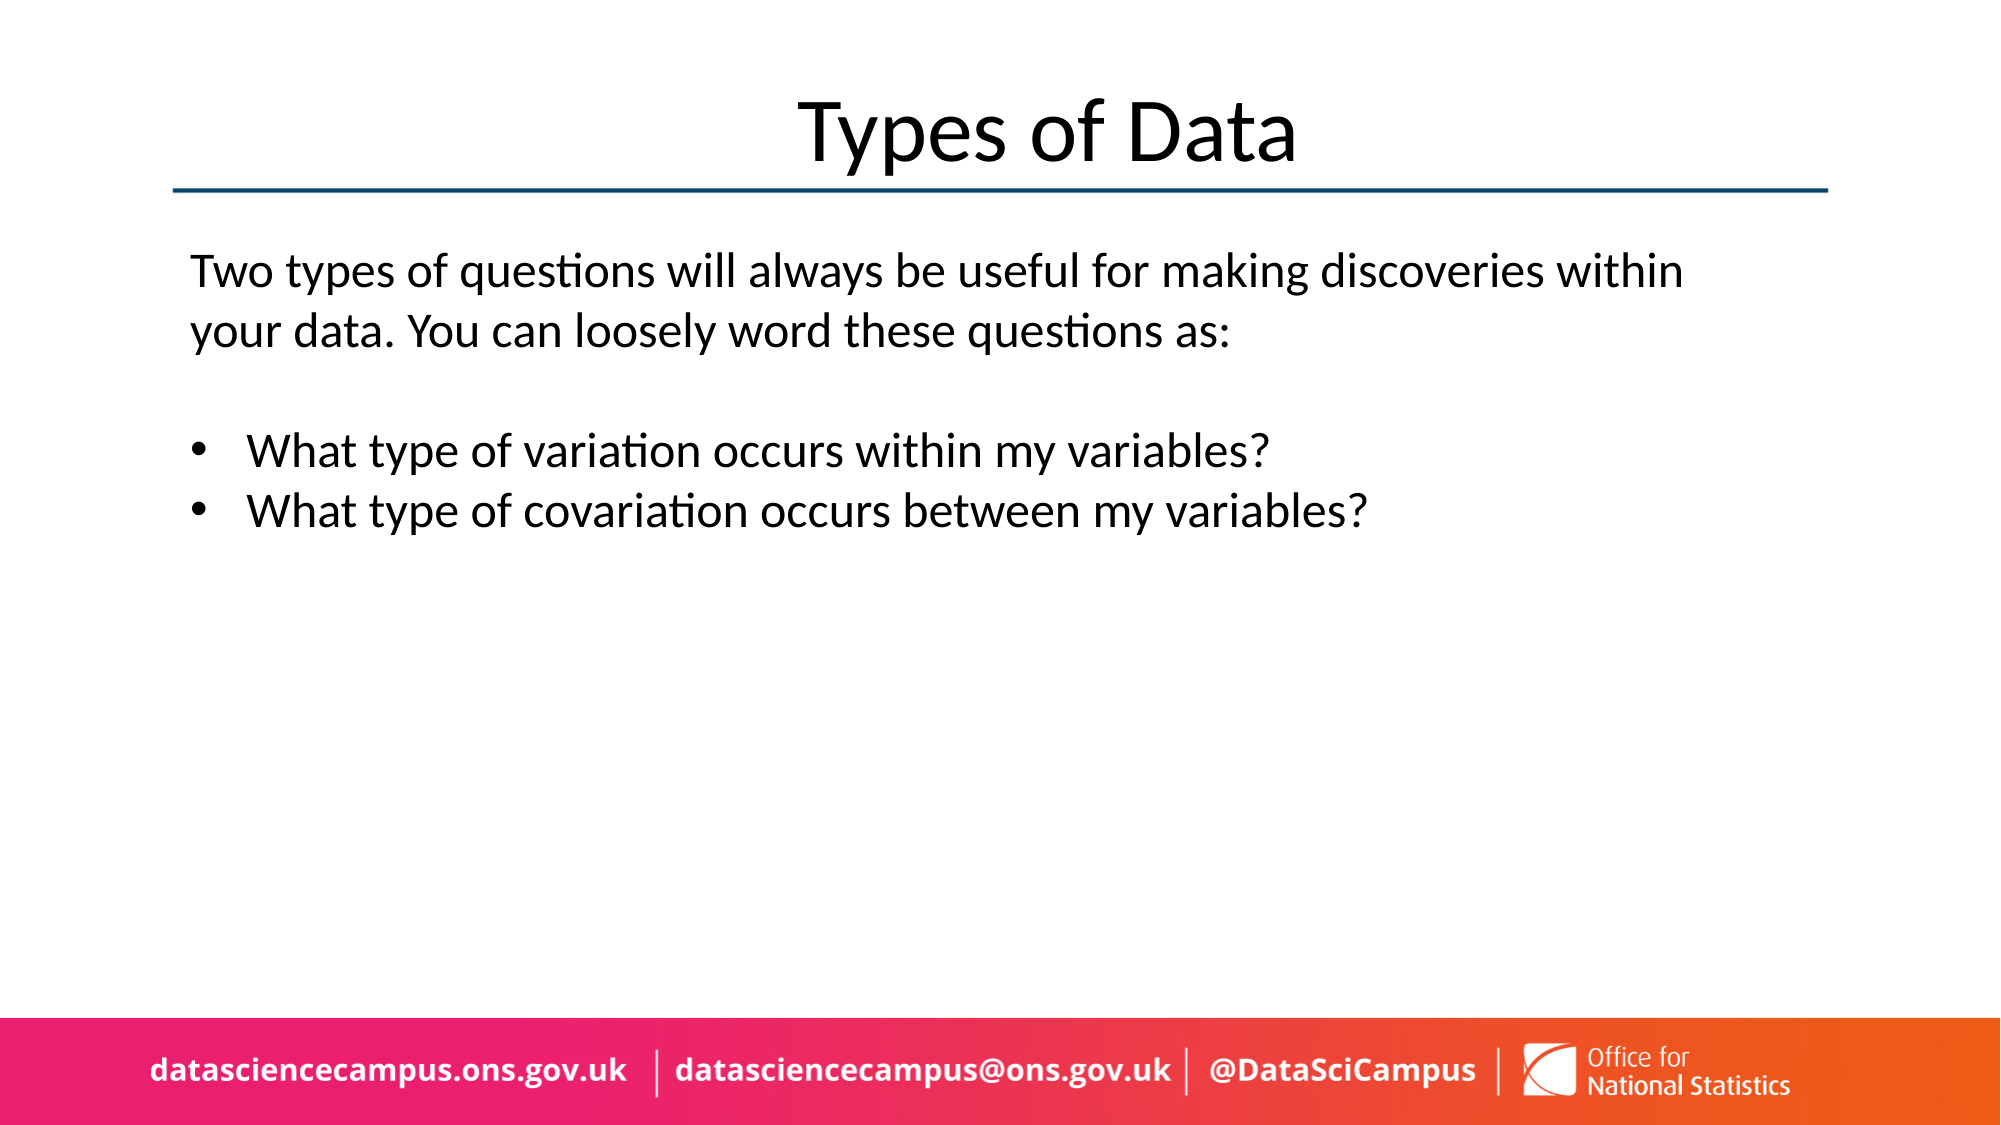

# Types of Data
Two types of questions will always be useful for making discoveries within your data. You can loosely word these questions as:

What type of variation occurs within my variables?
What type of covariation occurs between my variables?